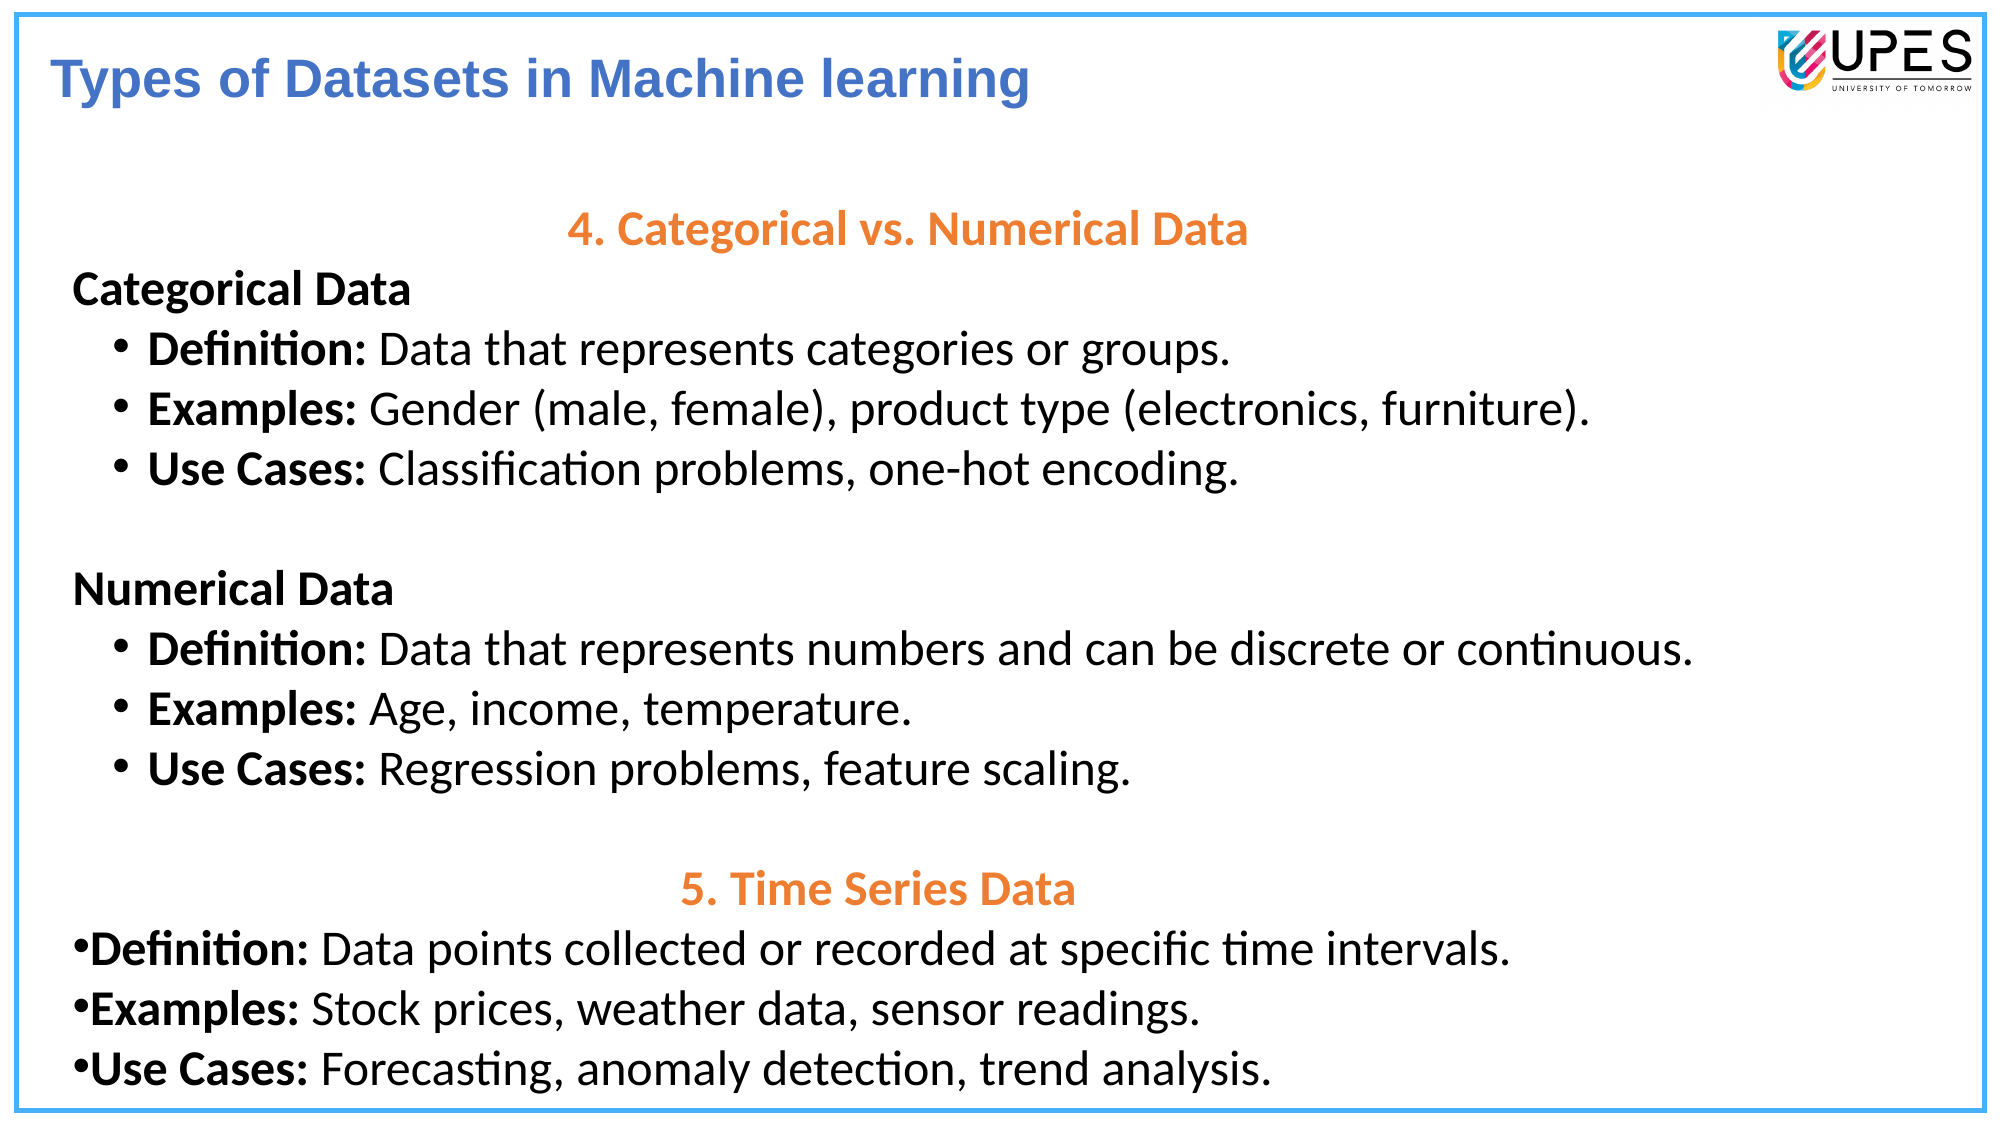

Types of Datasets in Machine learning
                                            4. Categorical vs. Numerical Data
Categorical Data
Definition: Data that represents categories or groups.
Examples: Gender (male, female), product type (electronics, furniture).
Use Cases: Classification problems, one-hot encoding.

Numerical Data
Definition: Data that represents numbers and can be discrete or continuous.
Examples: Age, income, temperature.
Use Cases: Regression problems, feature scaling.

                                                      5. Time Series Data
Definition: Data points collected or recorded at specific time intervals.
Examples: Stock prices, weather data, sensor readings.
Use Cases: Forecasting, anomaly detection, trend analysis.